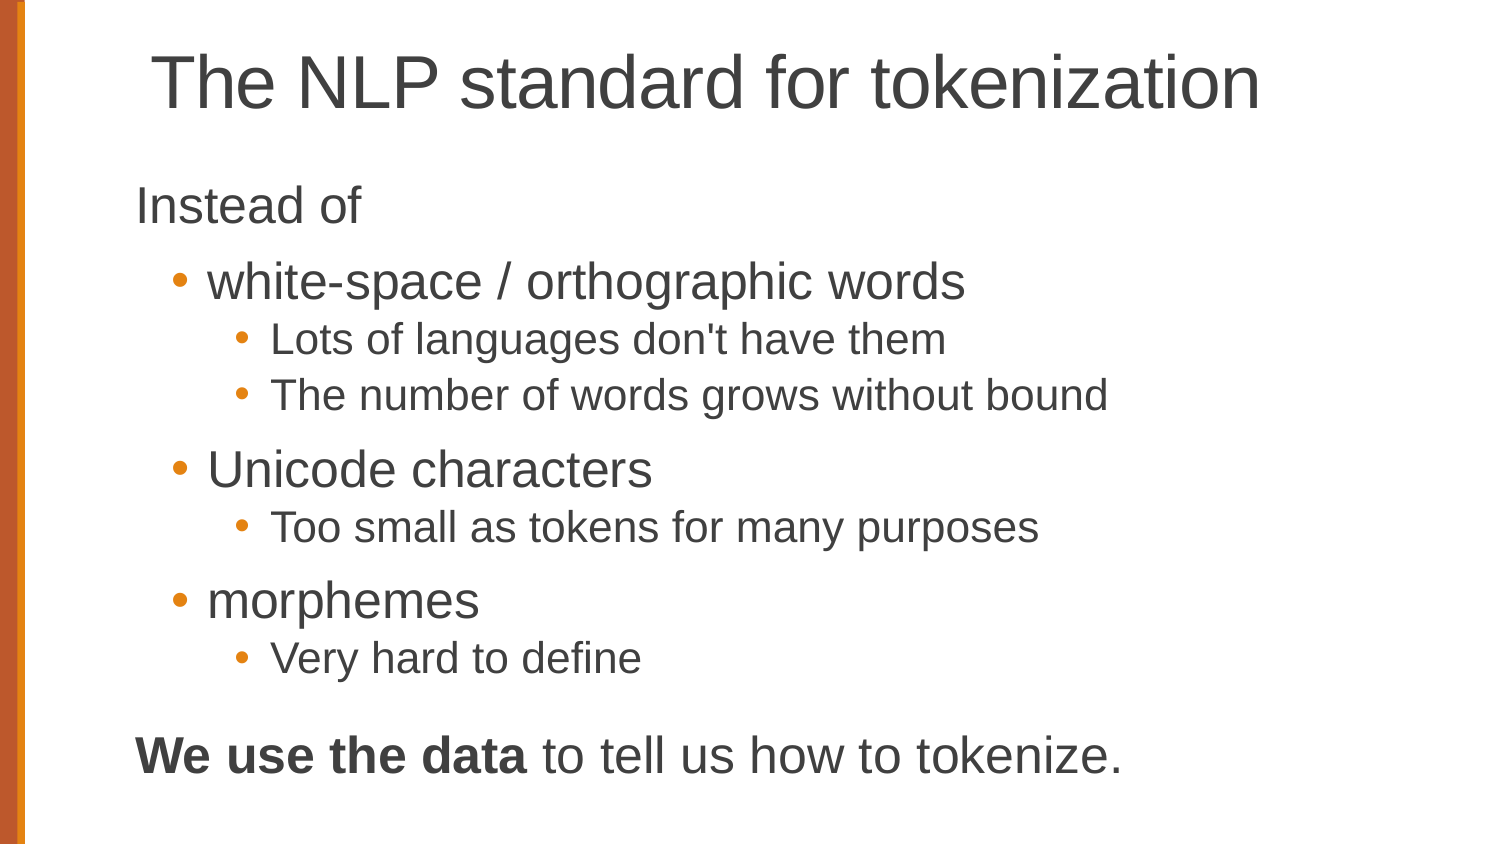

# The NLP standard for tokenization
Instead of
white-space / orthographic words
Lots of languages don't have them
The number of words grows without bound
Unicode characters
Too small as tokens for many purposes
morphemes
Very hard to define

We use the data to tell us how to tokenize.